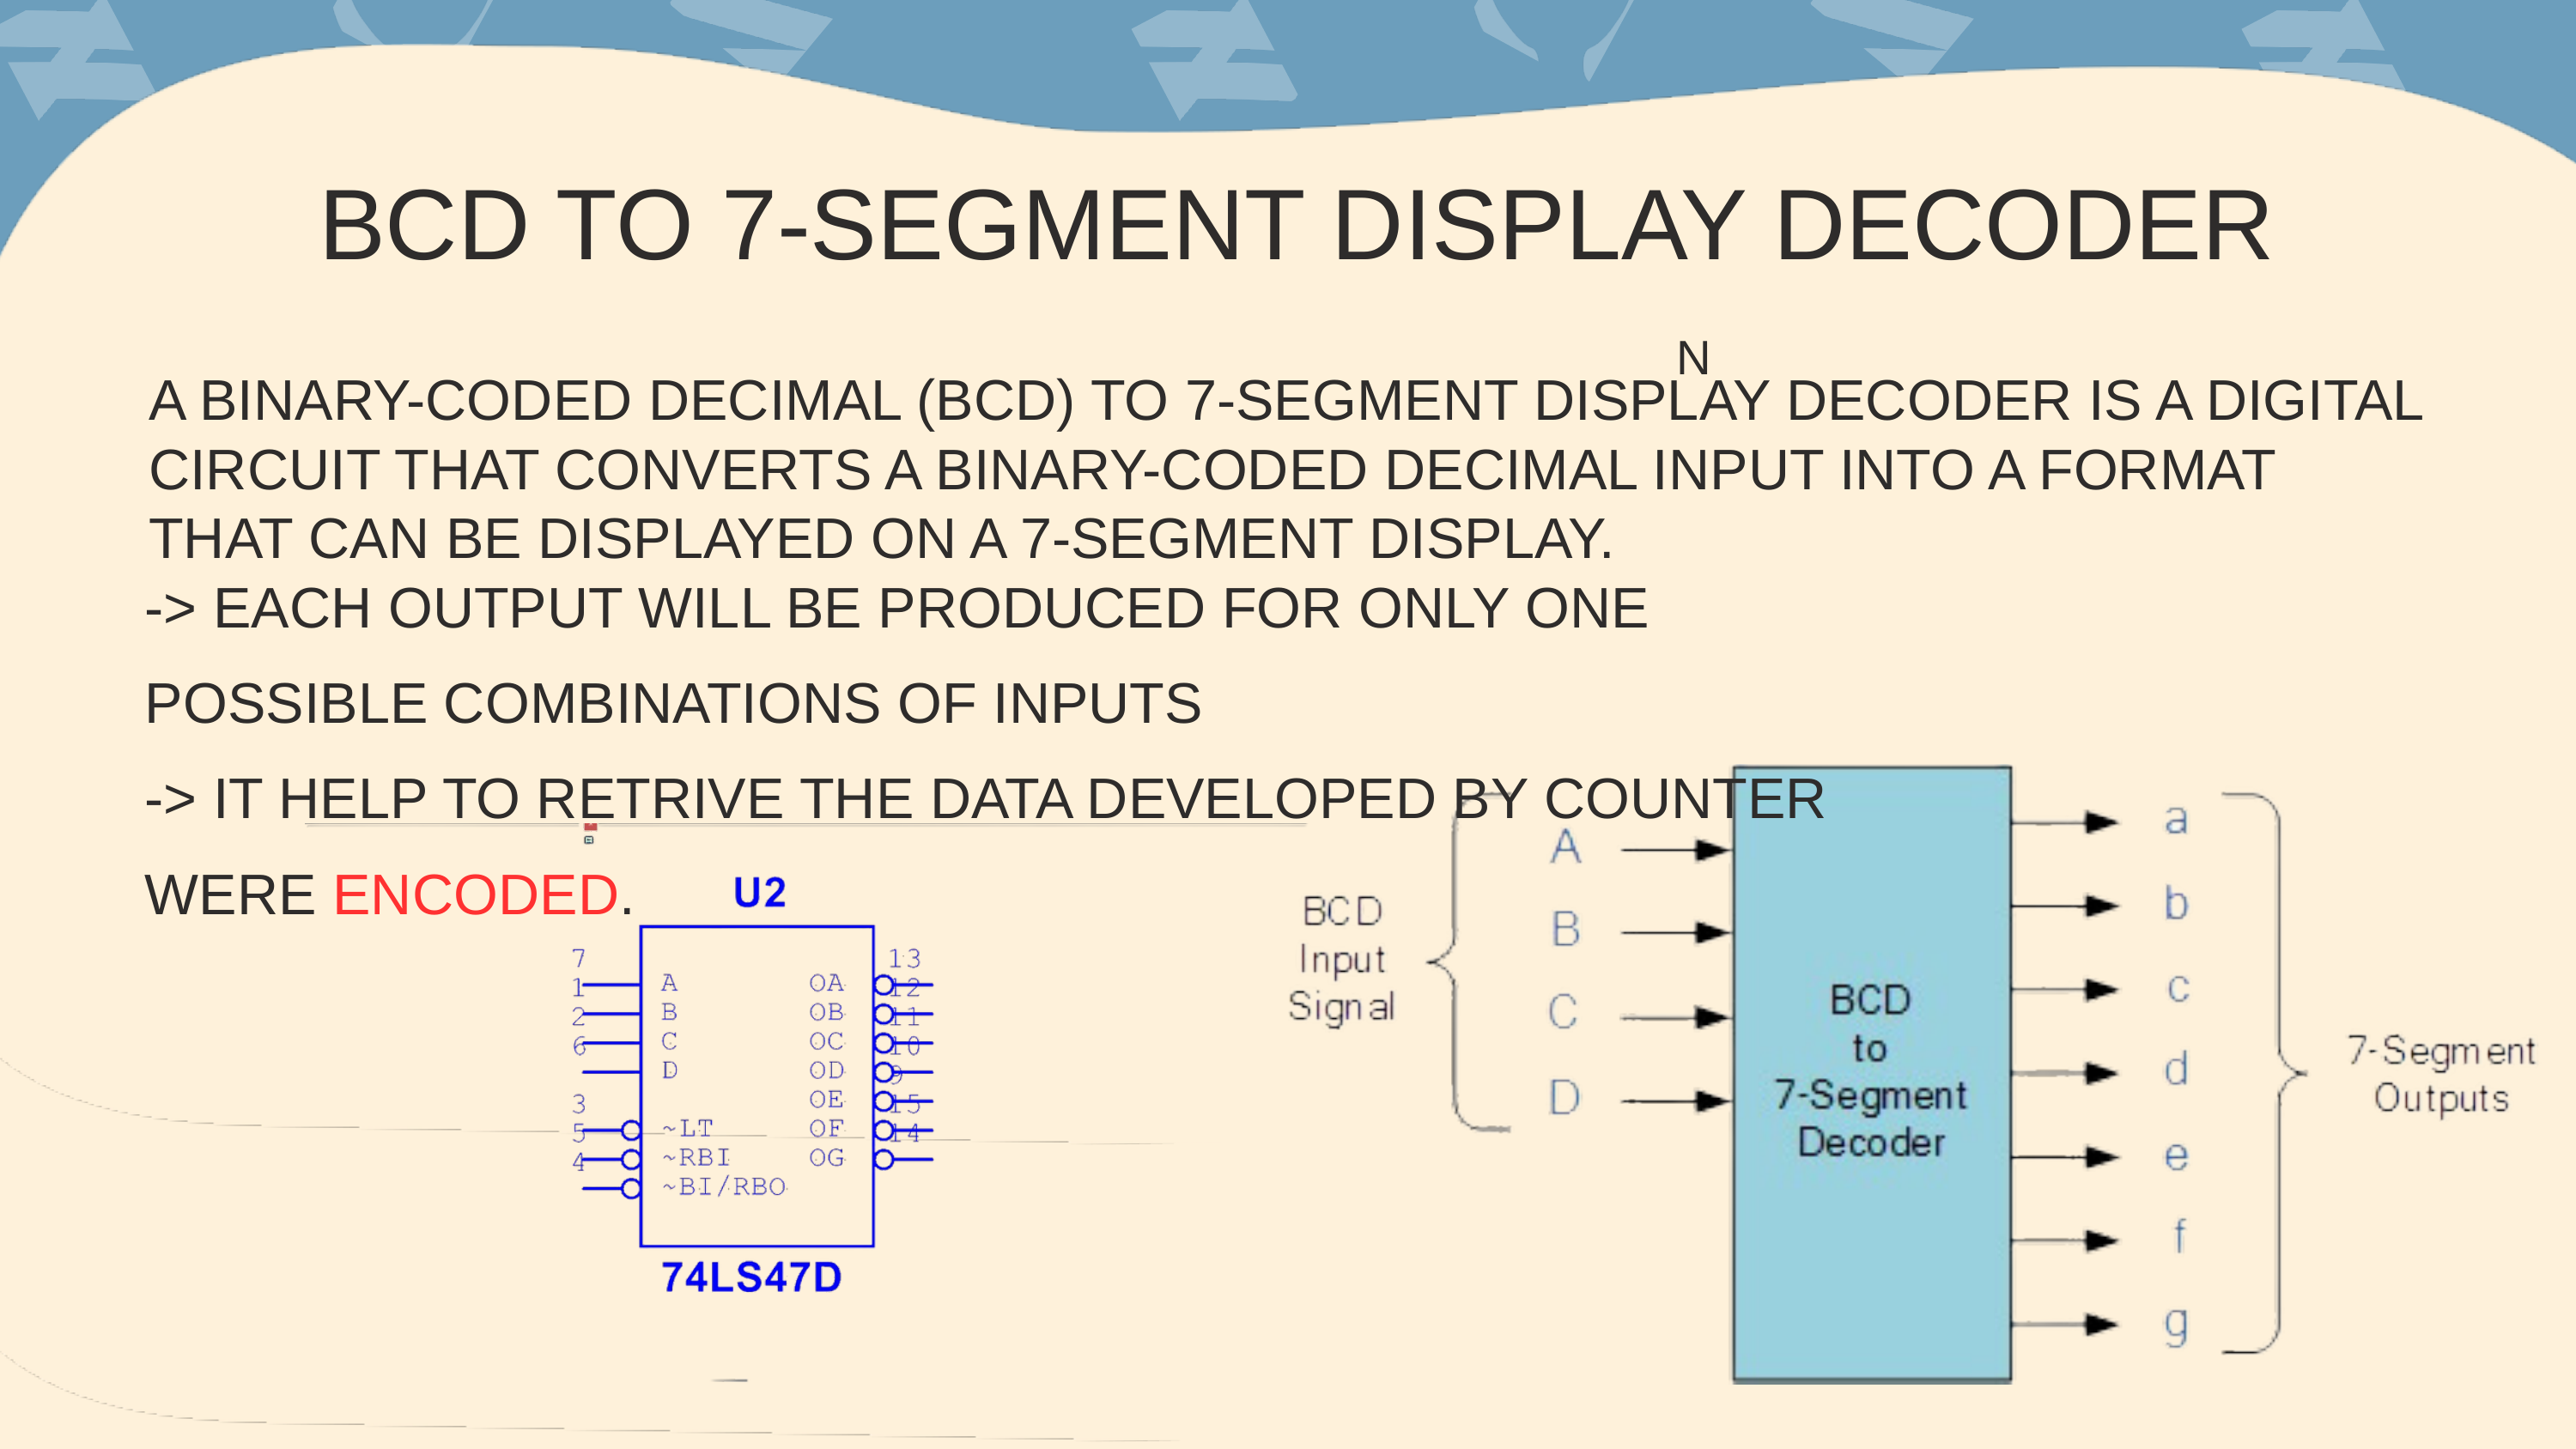

BCD TO 7-SEGMENT DISPLAY DECODER
N
A BINARY-CODED DECIMAL (BCD) TO 7-SEGMENT DISPLAY DECODER IS A DIGITAL CIRCUIT THAT CONVERTS A BINARY-CODED DECIMAL INPUT INTO A FORMAT THAT CAN BE DISPLAYED ON A 7-SEGMENT DISPLAY.
-> EACH OUTPUT WILL BE PRODUCED FOR ONLY ONE POSSIBLE COMBINATIONS OF INPUTS
-> IT HELP TO RETRIVE THE DATA DEVELOPED BY COUNTER  WERE ENCODED.